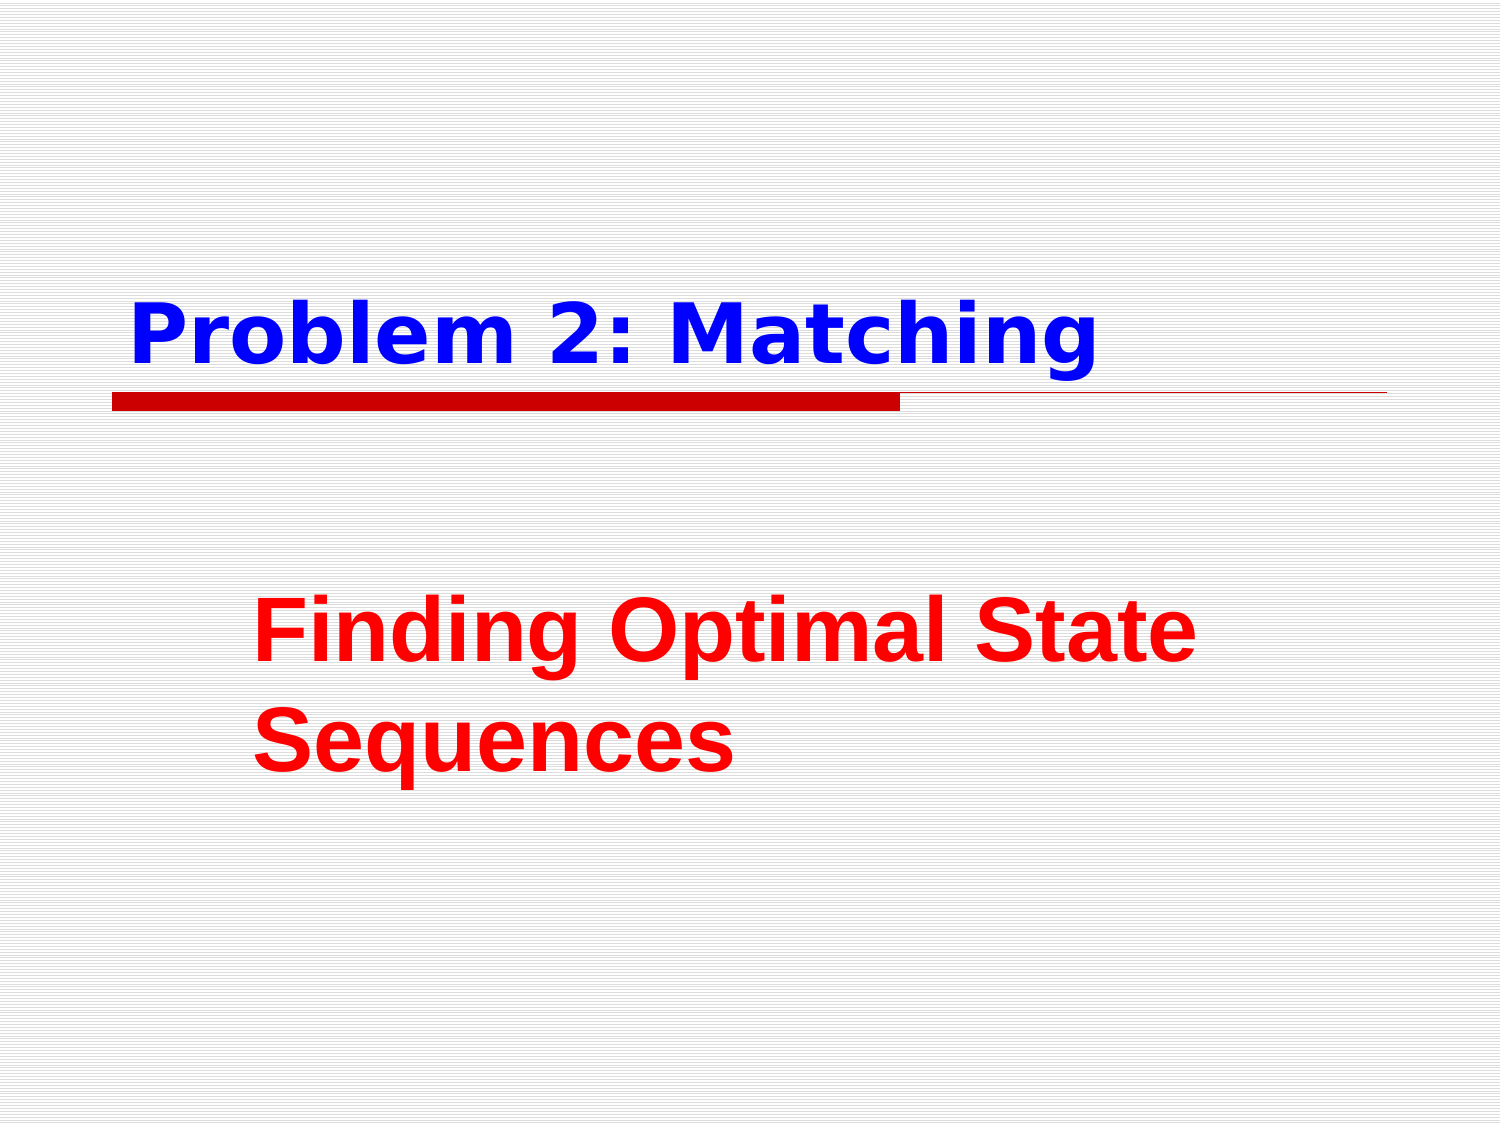

# Problem 2: Matching
Finding Optimal State Sequences